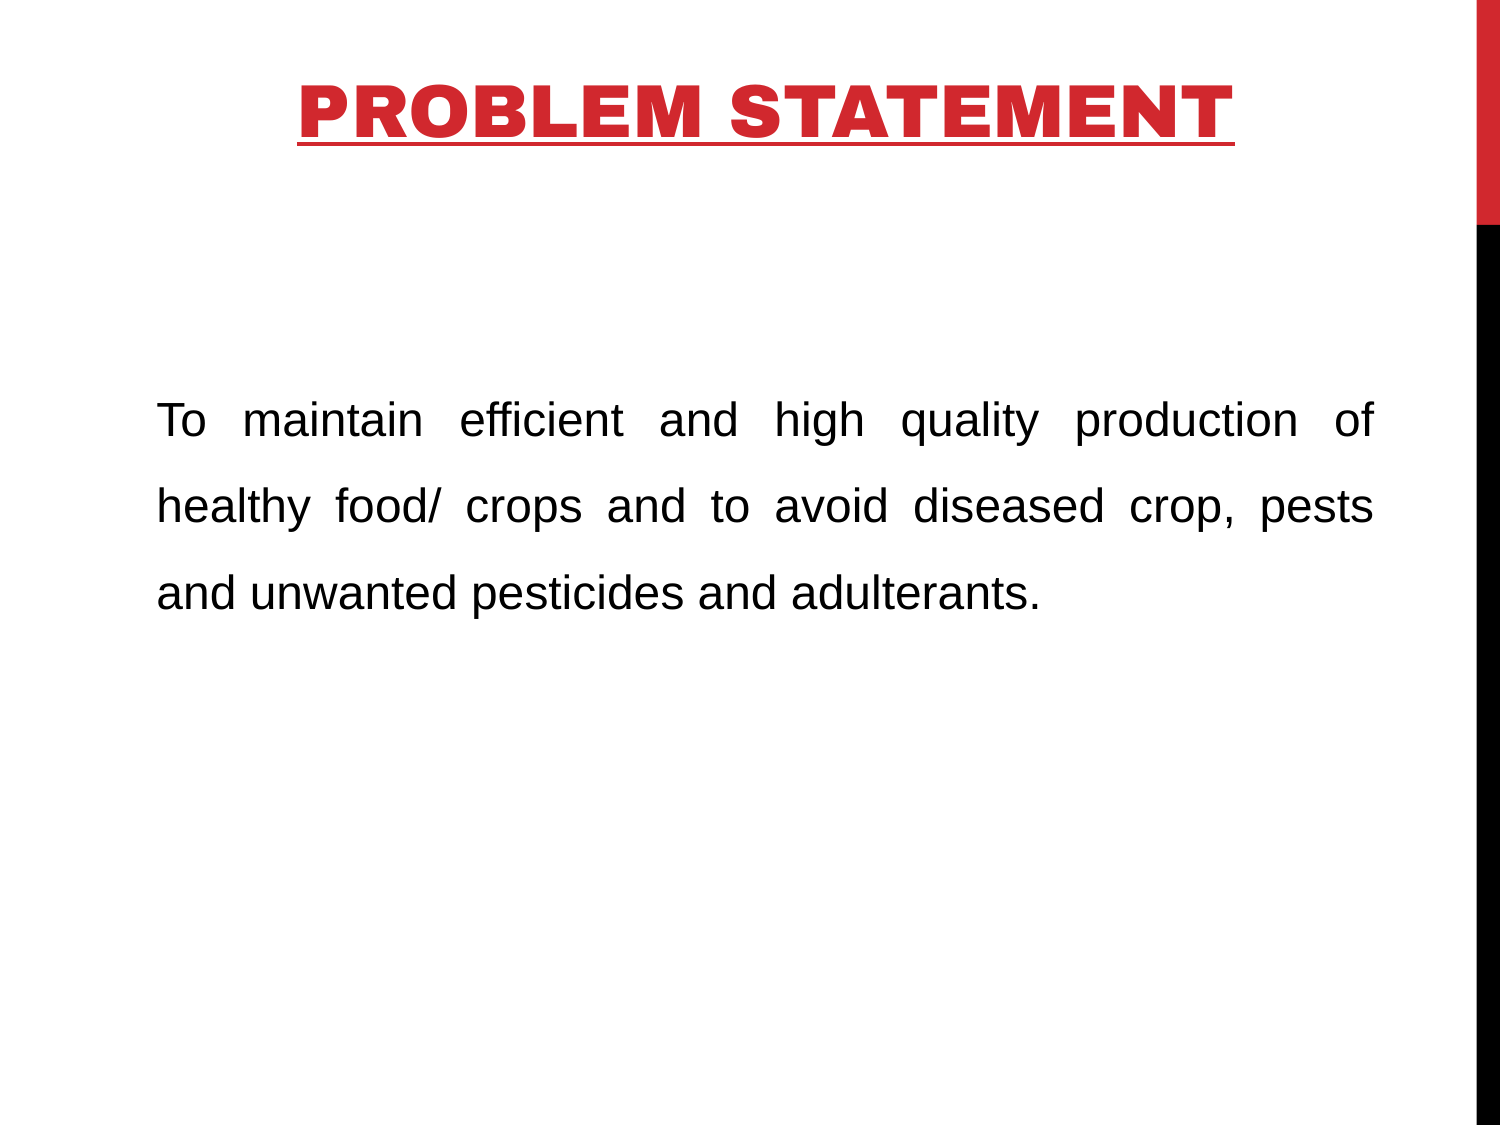

# PROBLEM STATEMENT
To maintain efficient and high quality production of healthy food/ crops and to avoid diseased crop, pests and unwanted pesticides and adulterants.